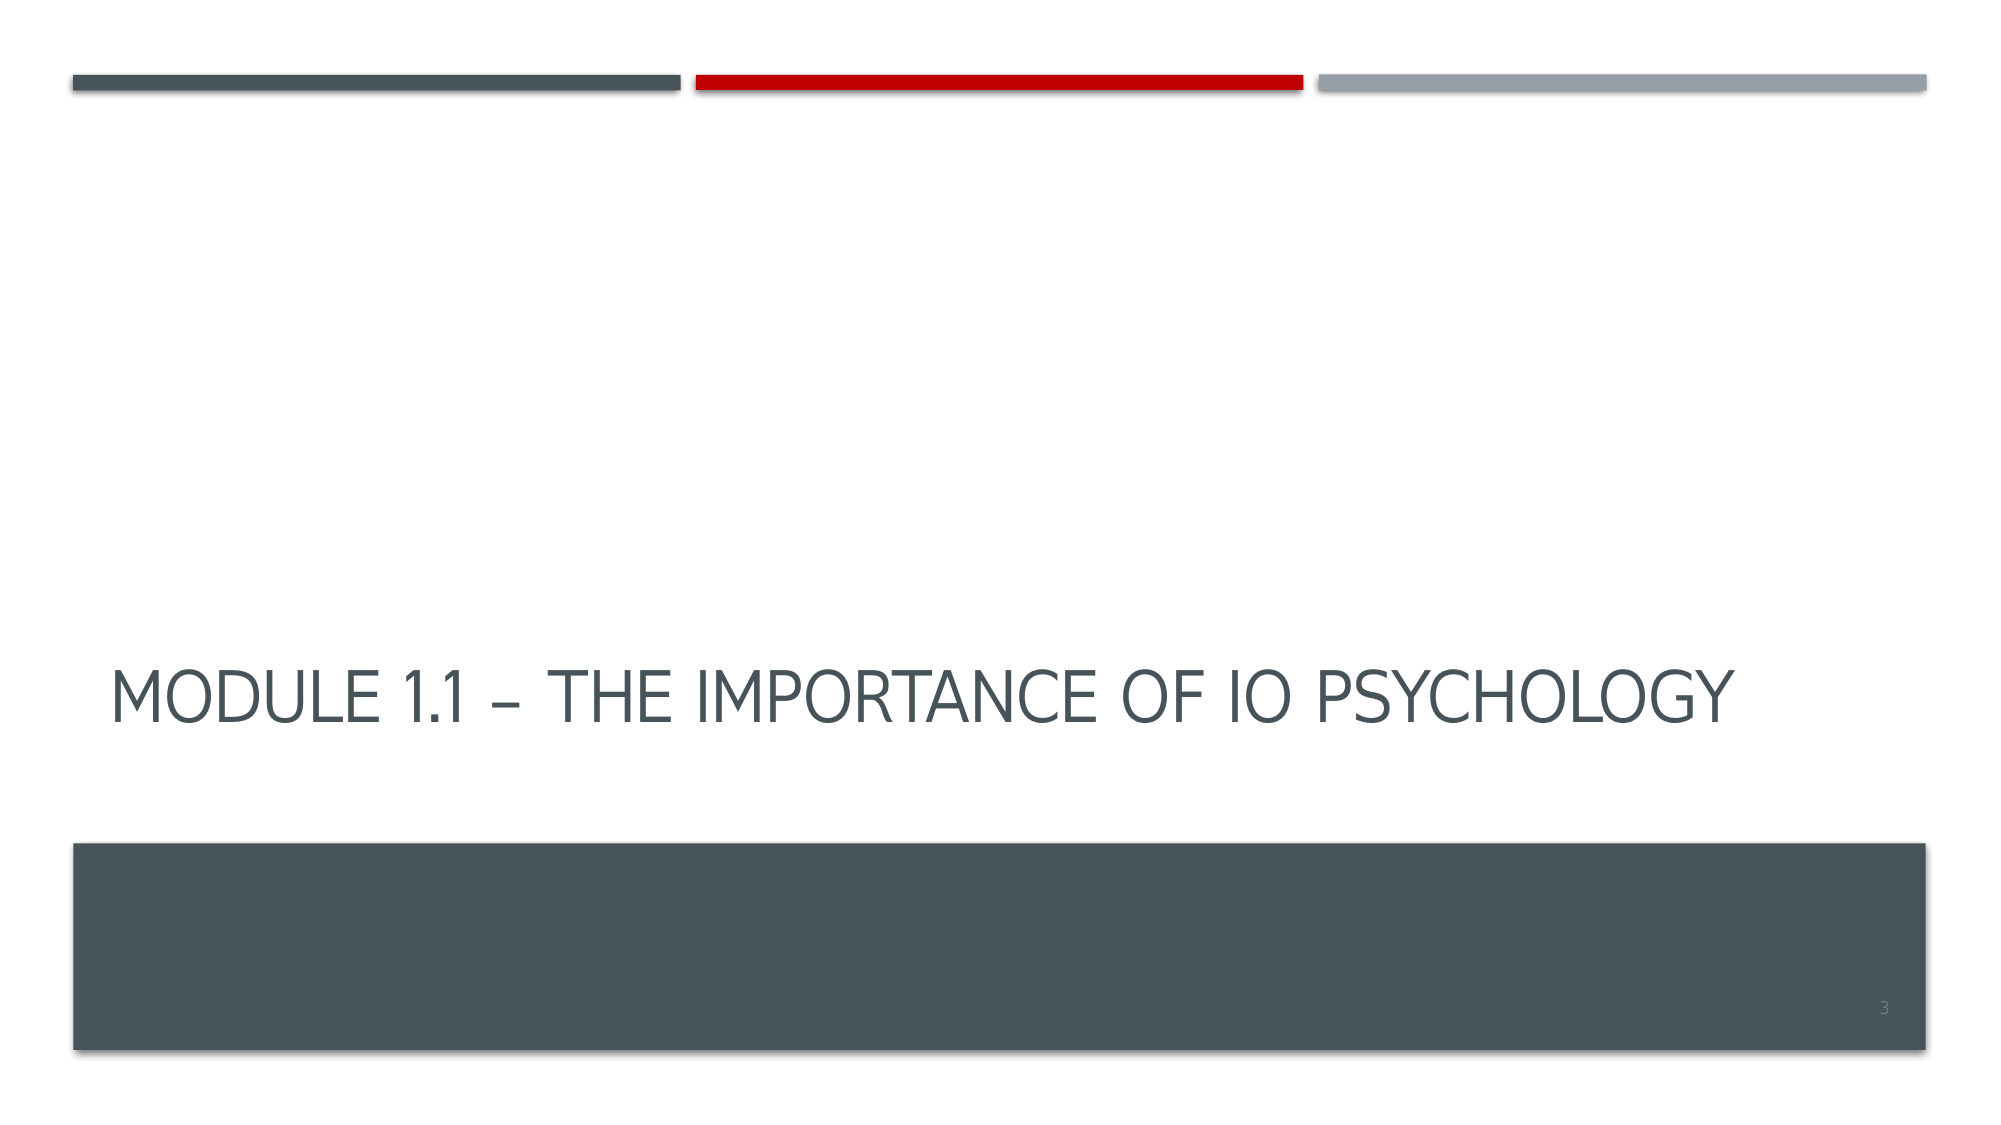

# Module 1.1 – The Importance of IO Psychology

3